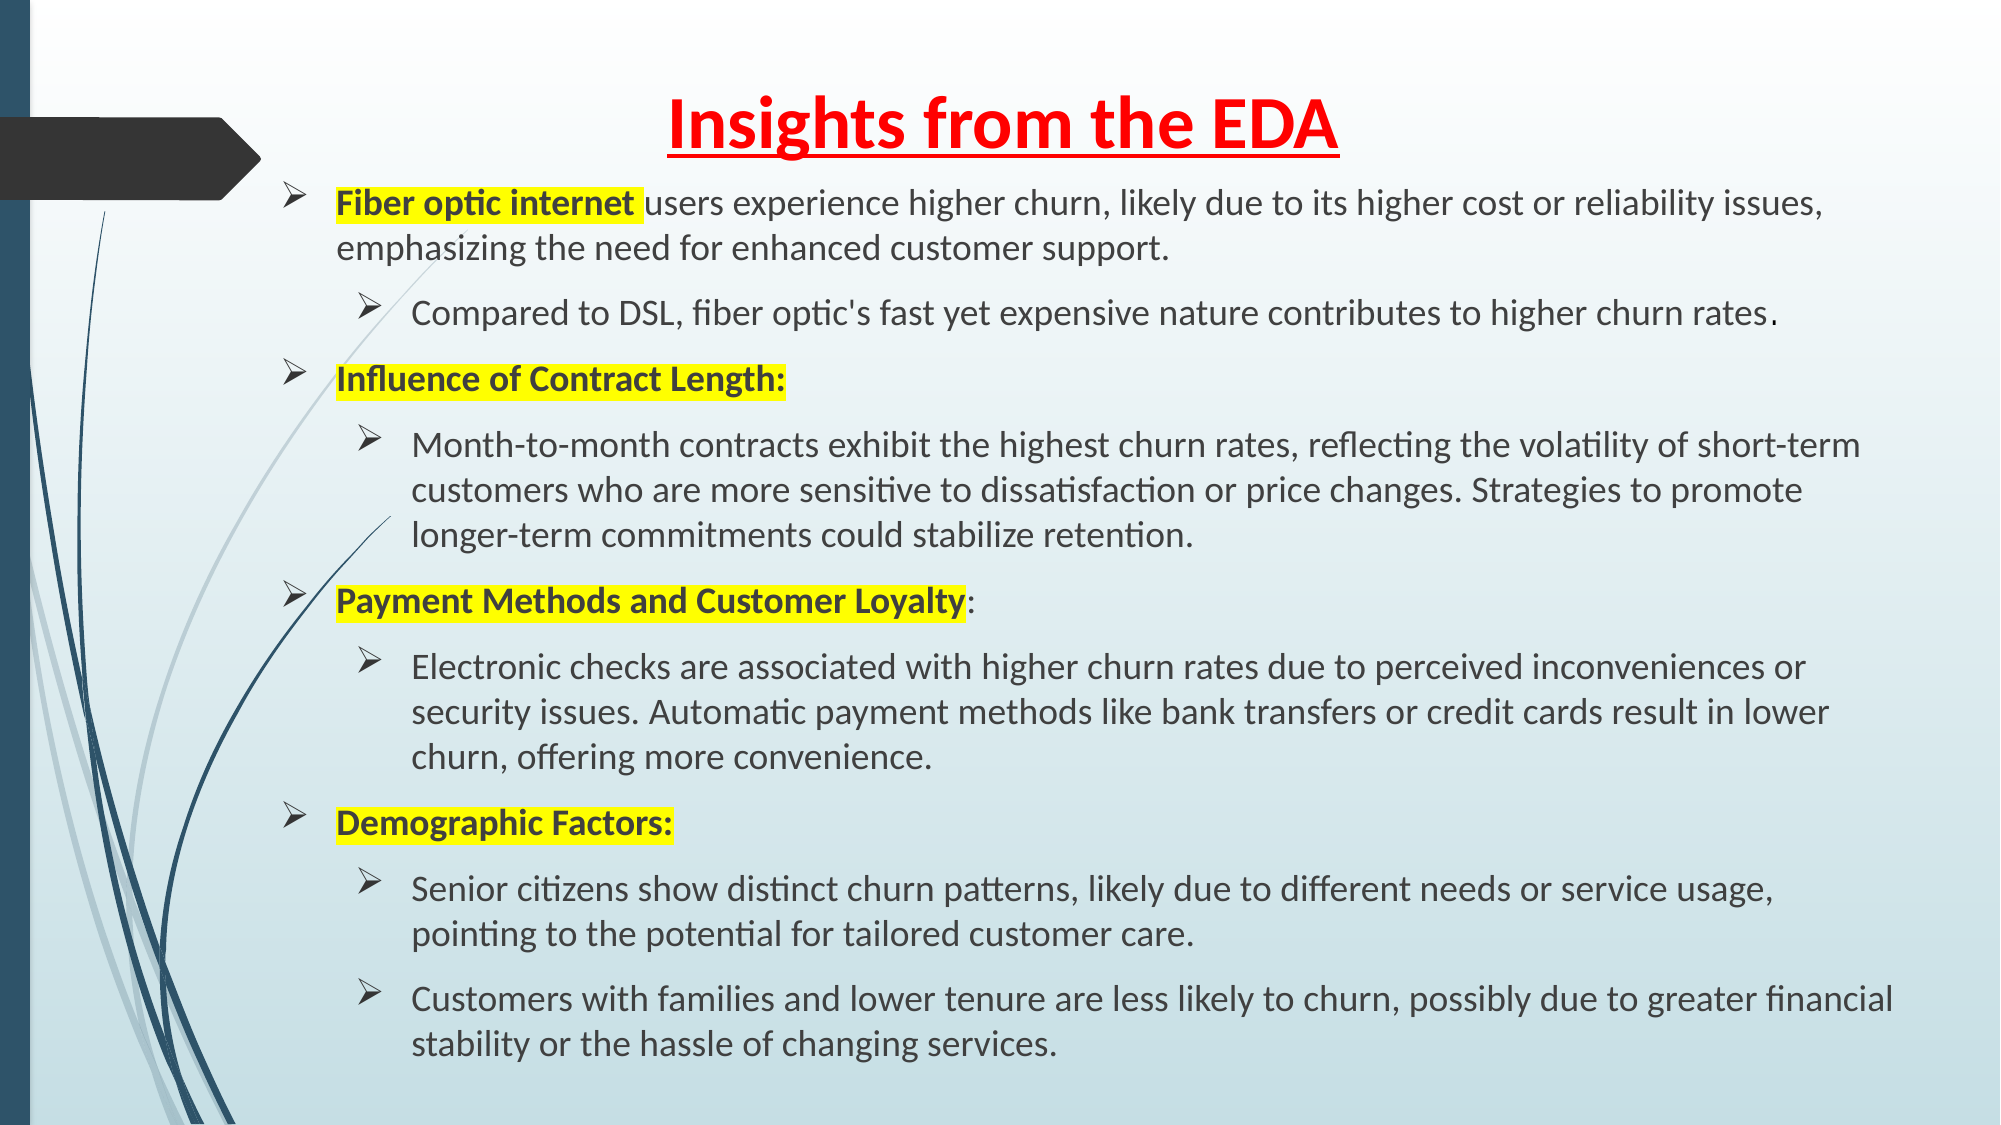

# Insights from the EDA
Fiber optic internet users experience higher churn, likely due to its higher cost or reliability issues, emphasizing the need for enhanced customer support.
Compared to DSL, fiber optic's fast yet expensive nature contributes to higher churn rates.
Influence of Contract Length:
Month-to-month contracts exhibit the highest churn rates, reflecting the volatility of short-term customers who are more sensitive to dissatisfaction or price changes. Strategies to promote longer-term commitments could stabilize retention.
Payment Methods and Customer Loyalty:
Electronic checks are associated with higher churn rates due to perceived inconveniences or security issues. Automatic payment methods like bank transfers or credit cards result in lower churn, offering more convenience.
Demographic Factors:
Senior citizens show distinct churn patterns, likely due to different needs or service usage, pointing to the potential for tailored customer care.
Customers with families and lower tenure are less likely to churn, possibly due to greater financial stability or the hassle of changing services.